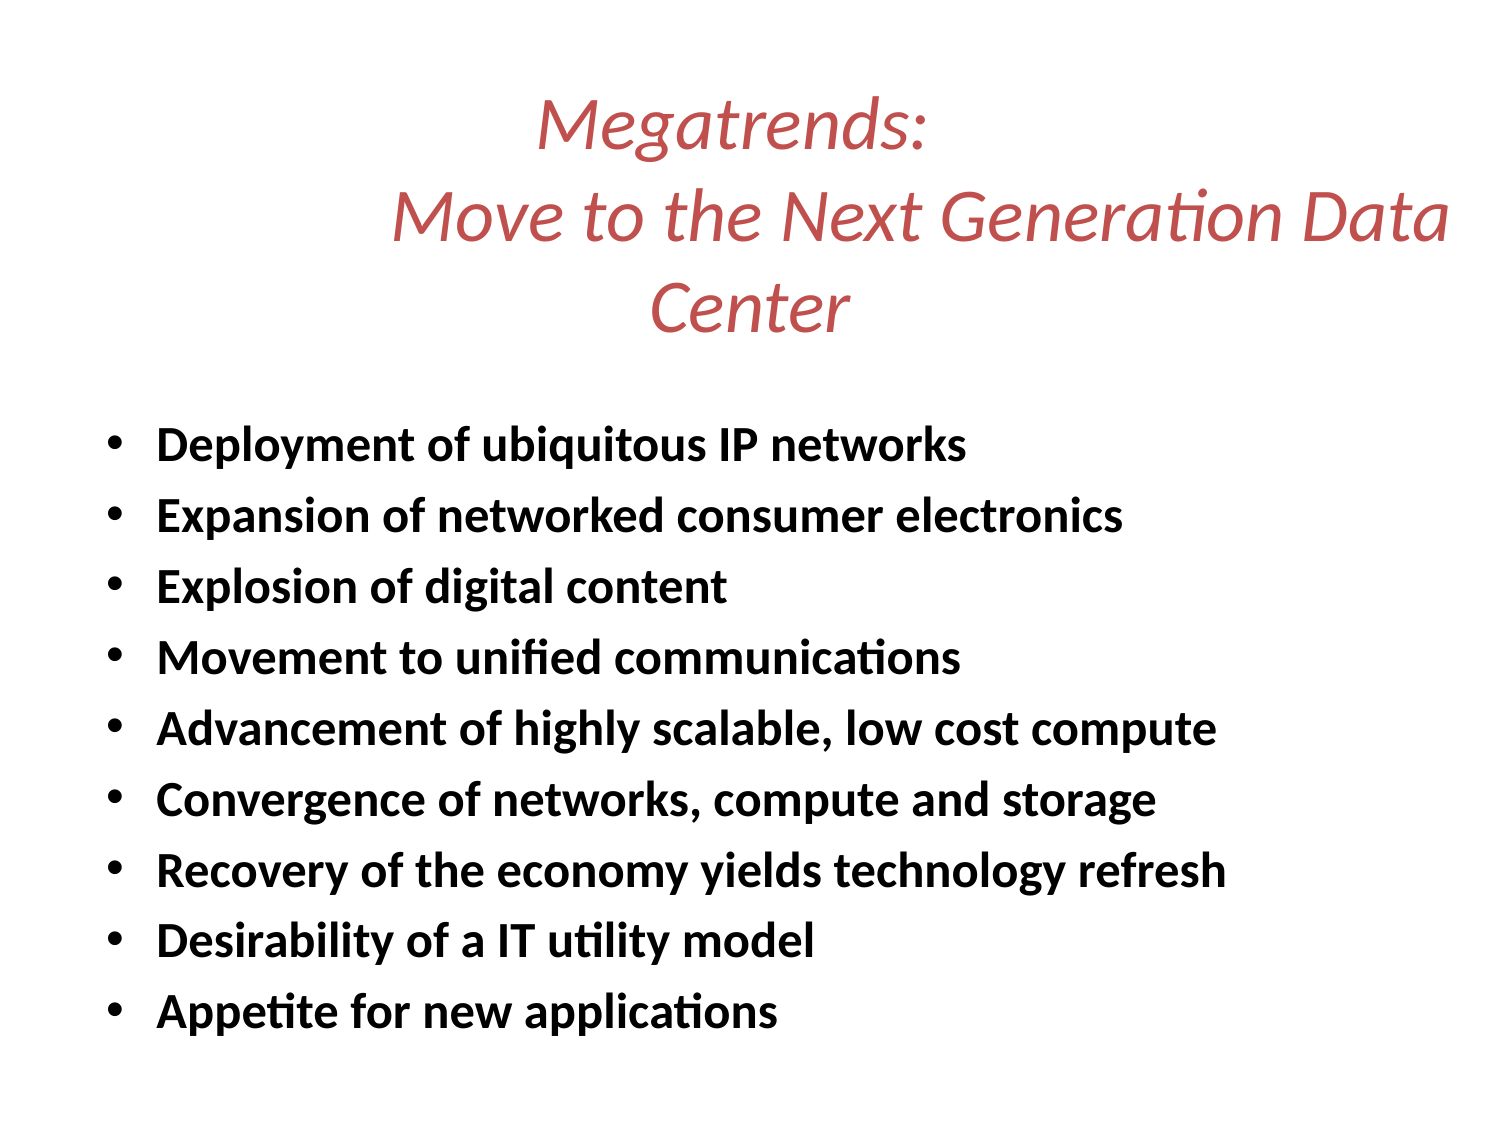

# Megatrends: Move to the Next Generation Data Center
Deployment of ubiquitous IP networks
Expansion of networked consumer electronics
Explosion of digital content
Movement to unified communications
Advancement of highly scalable, low cost compute
Convergence of networks, compute and storage
Recovery of the economy yields technology refresh
Desirability of a IT utility model
Appetite for new applications